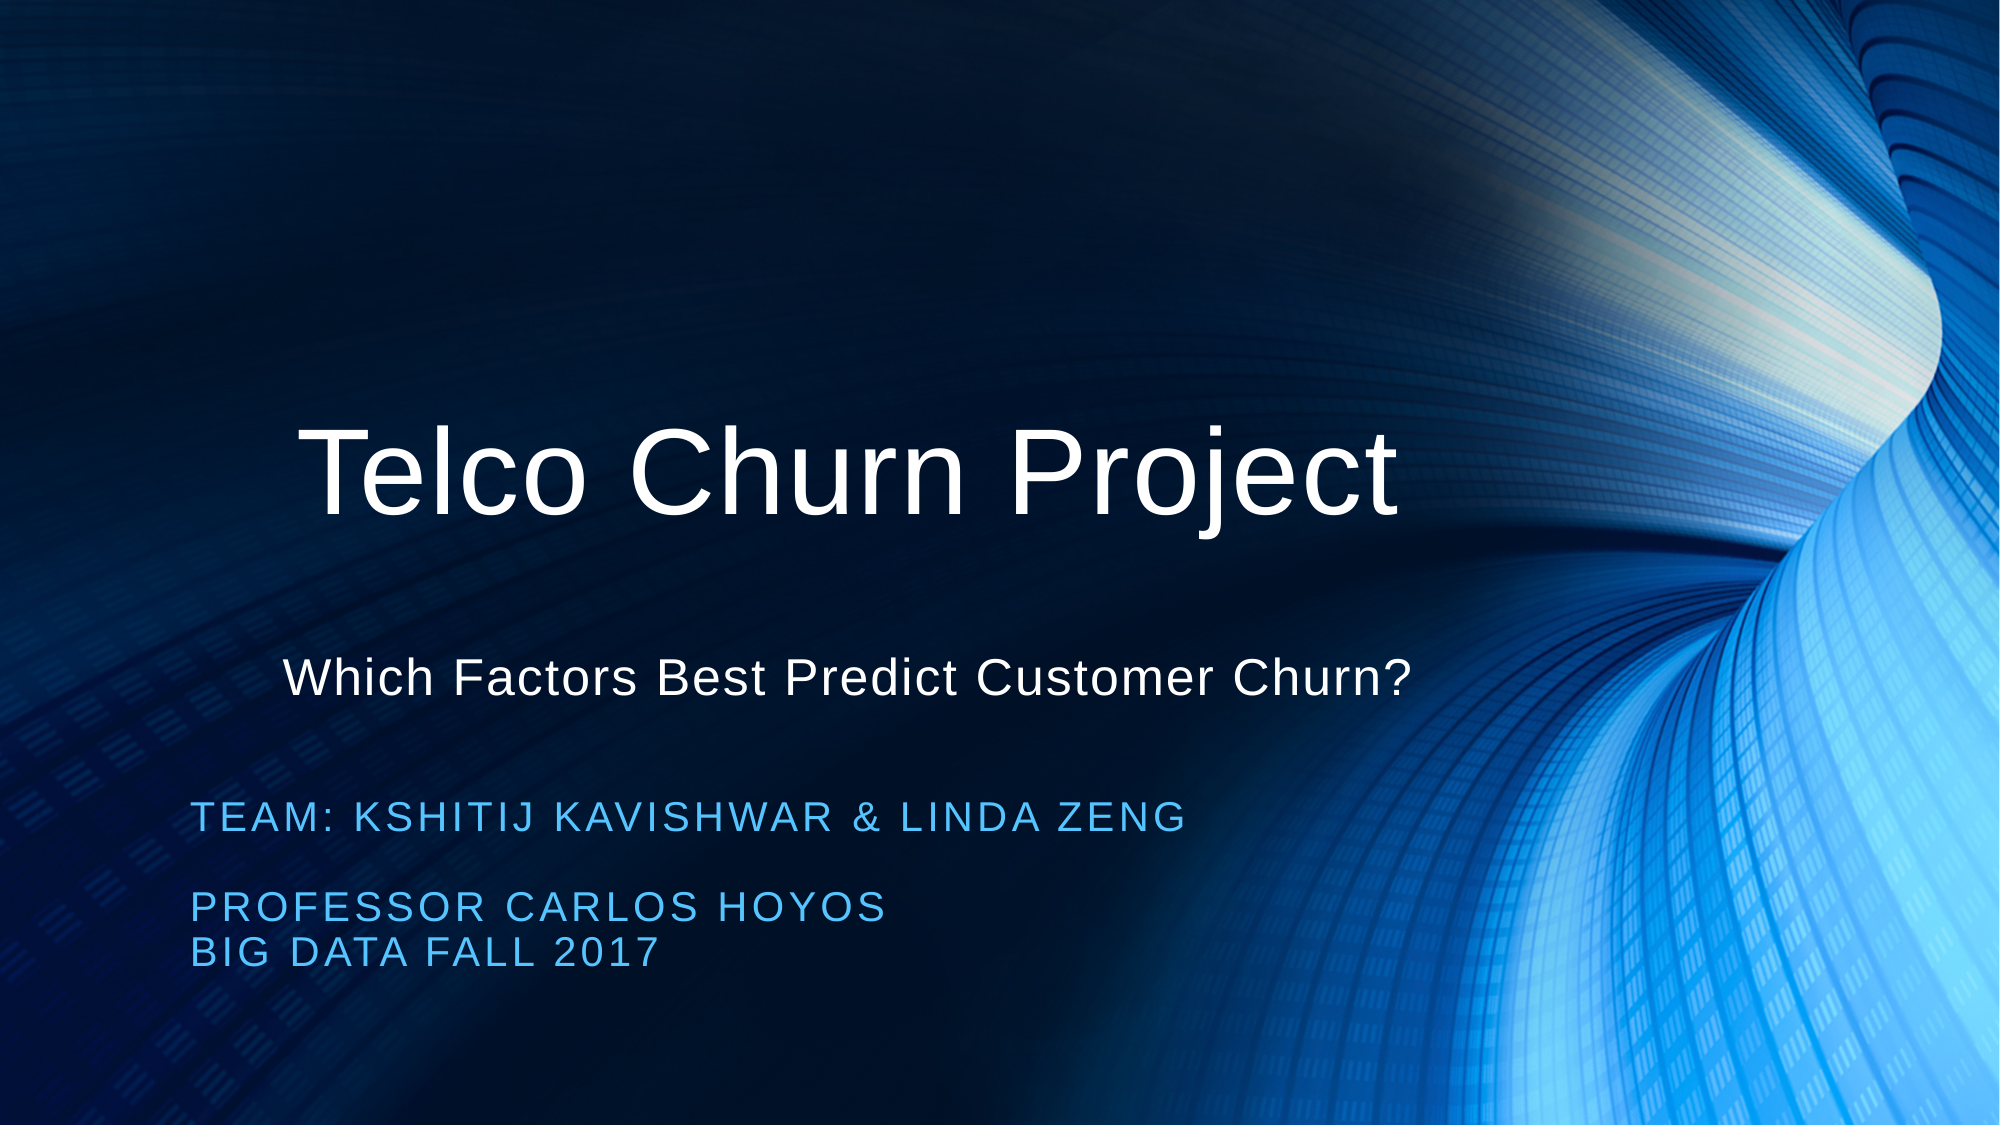

# Telco Churn Project Which Factors Best Predict Customer Churn?
TEAM: KSHITIJ KAVISHWAR & Linda Zeng

Professor carlos Hoyos
Big Data Fall 2017